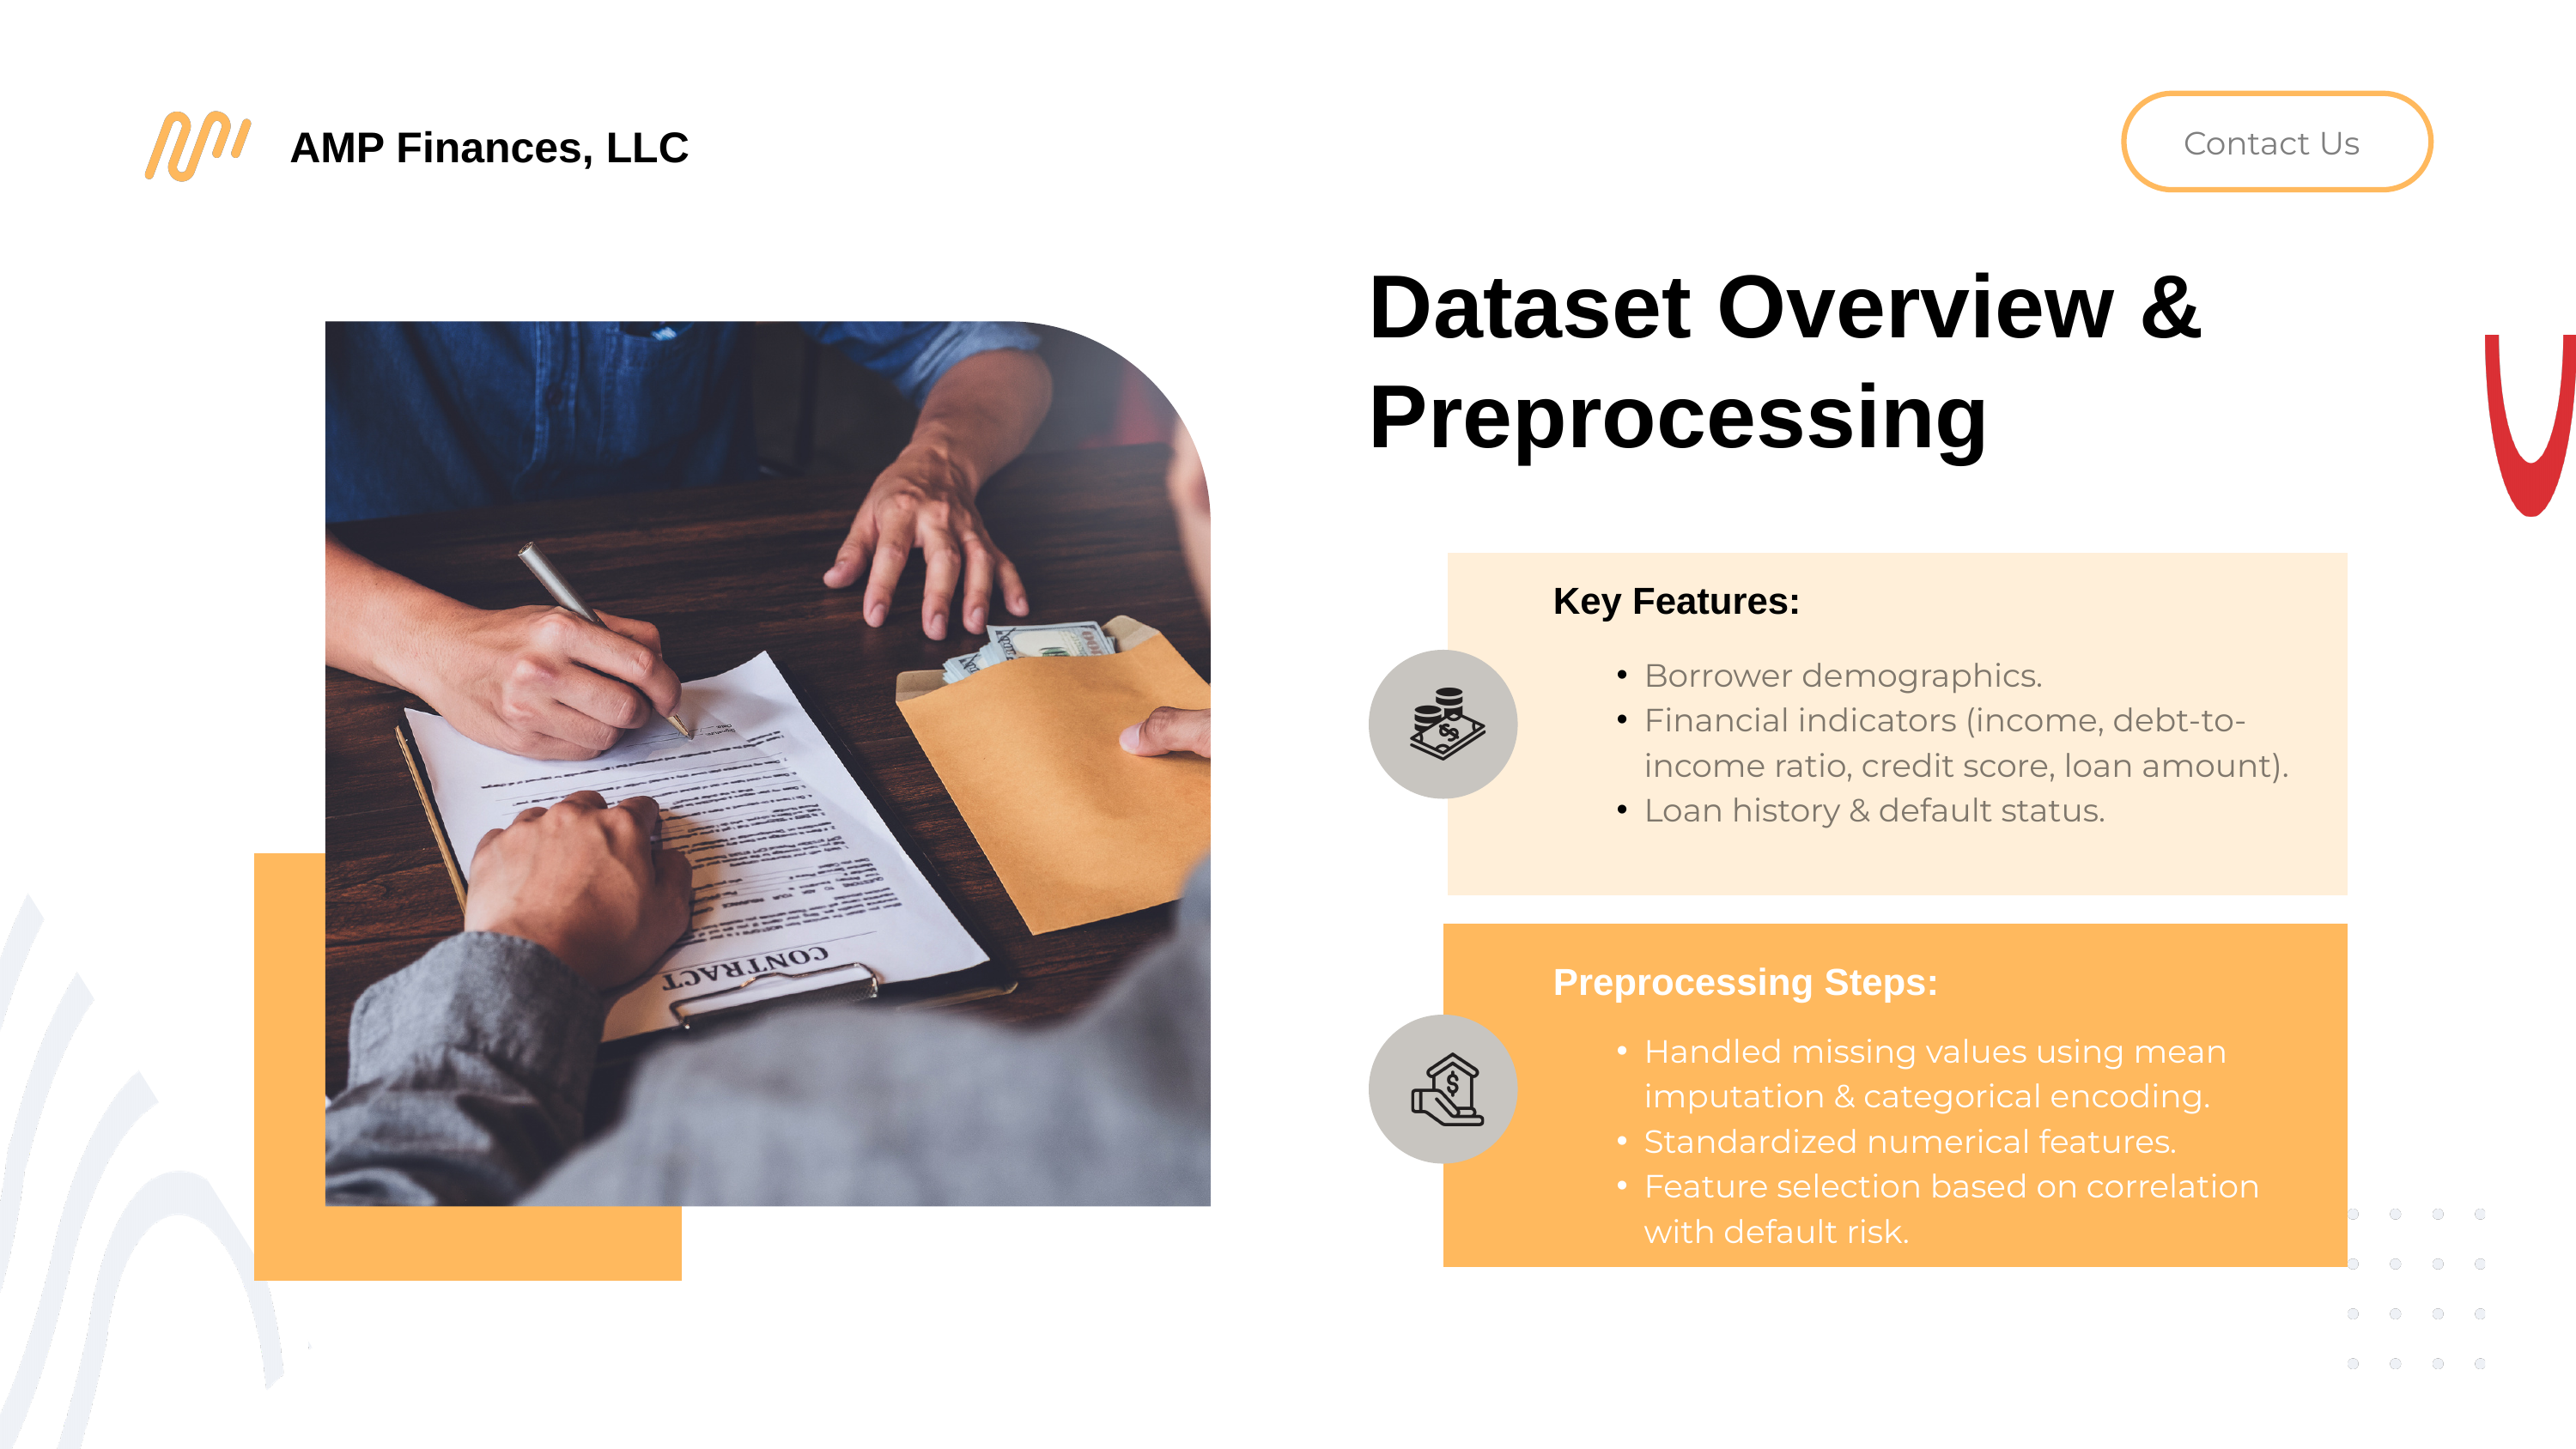

AMP Finances, LLC
Contact Us
Dataset Overview & Preprocessing

Key Features:

Borrower demographics.
Financial indicators (income, debt-to-income ratio, credit score, loan amount).
Loan history & default status.

Preprocessing Steps:

Handled missing values using mean imputation & categorical encoding.
Standardized numerical features.
Feature selection based on correlation with default risk.